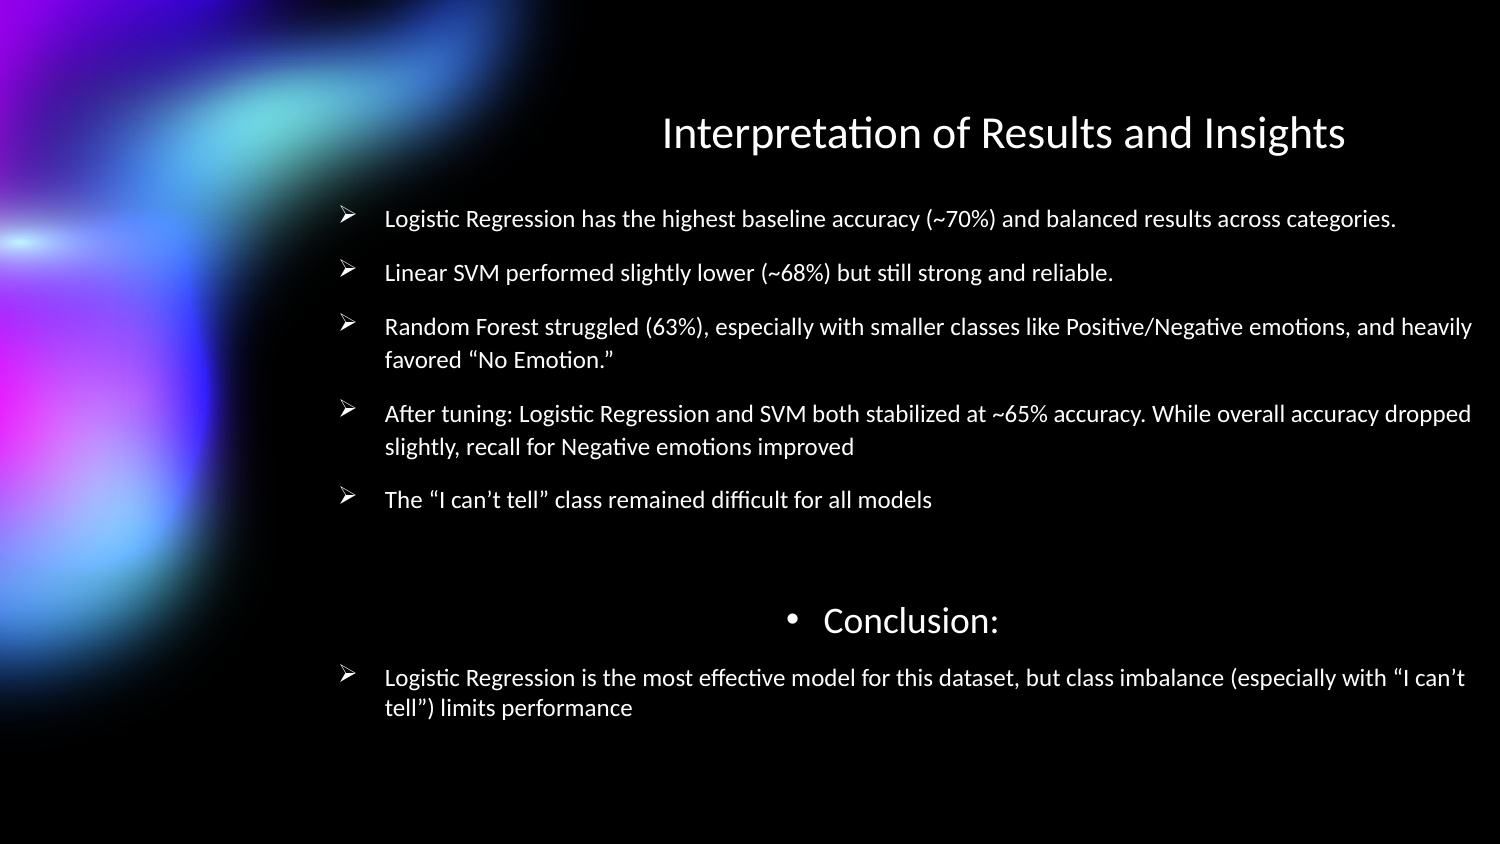

# Interpretation of Results and Insights
Logistic Regression has the highest baseline accuracy (~70%) and balanced results across categories.
Linear SVM performed slightly lower (~68%) but still strong and reliable.
Random Forest struggled (63%), especially with smaller classes like Positive/Negative emotions, and heavily favored “No Emotion.”
After tuning: Logistic Regression and SVM both stabilized at ~65% accuracy. While overall accuracy dropped slightly, recall for Negative emotions improved
The “I can’t tell” class remained difficult for all models

Conclusion:
Logistic Regression is the most effective model for this dataset, but class imbalance (especially with “I can’t tell”) limits performance